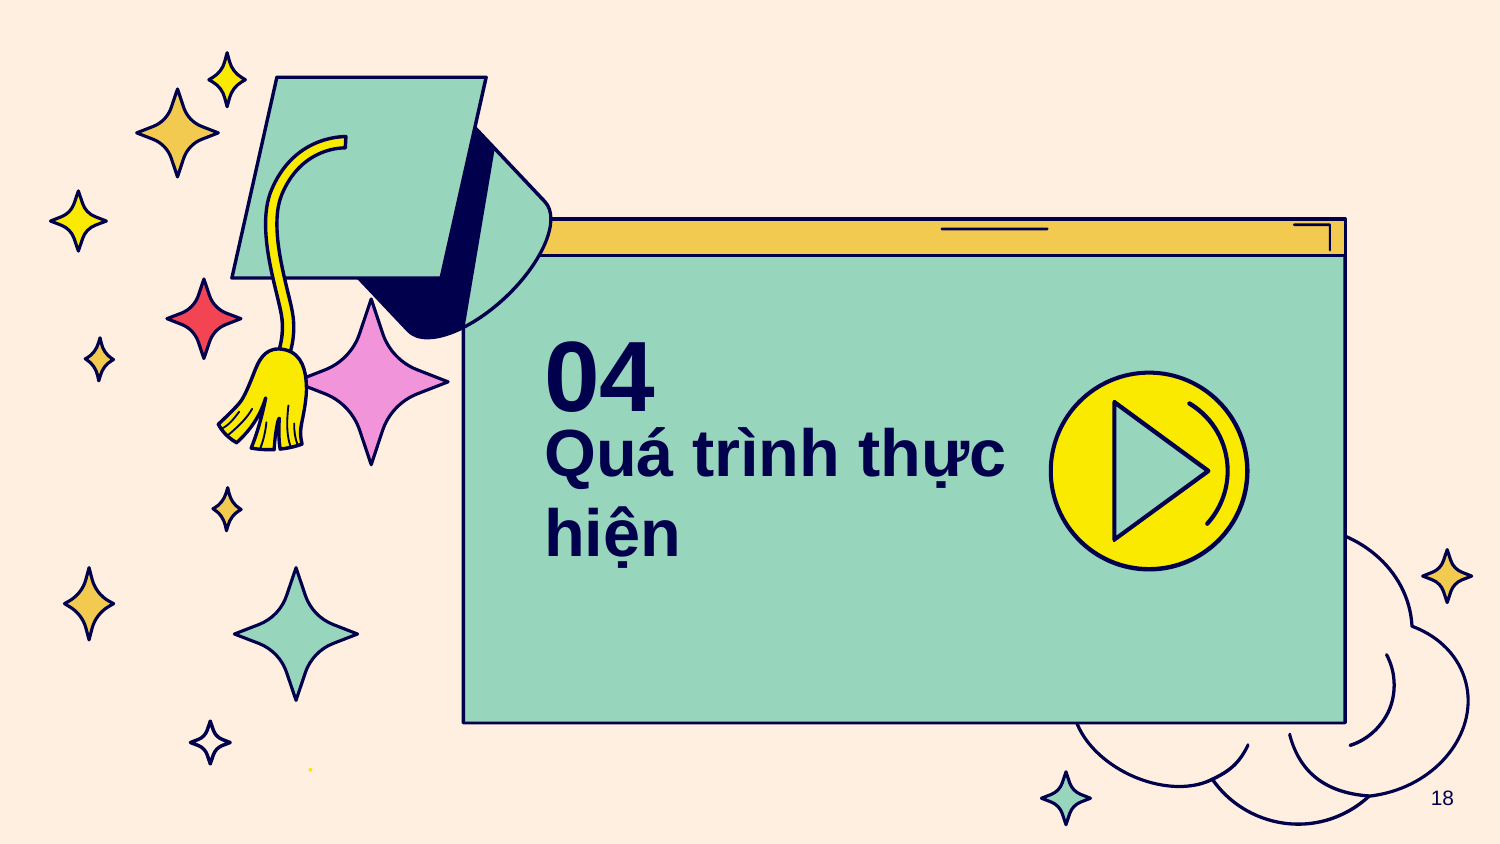

04
# Quá trình thực hiện
18